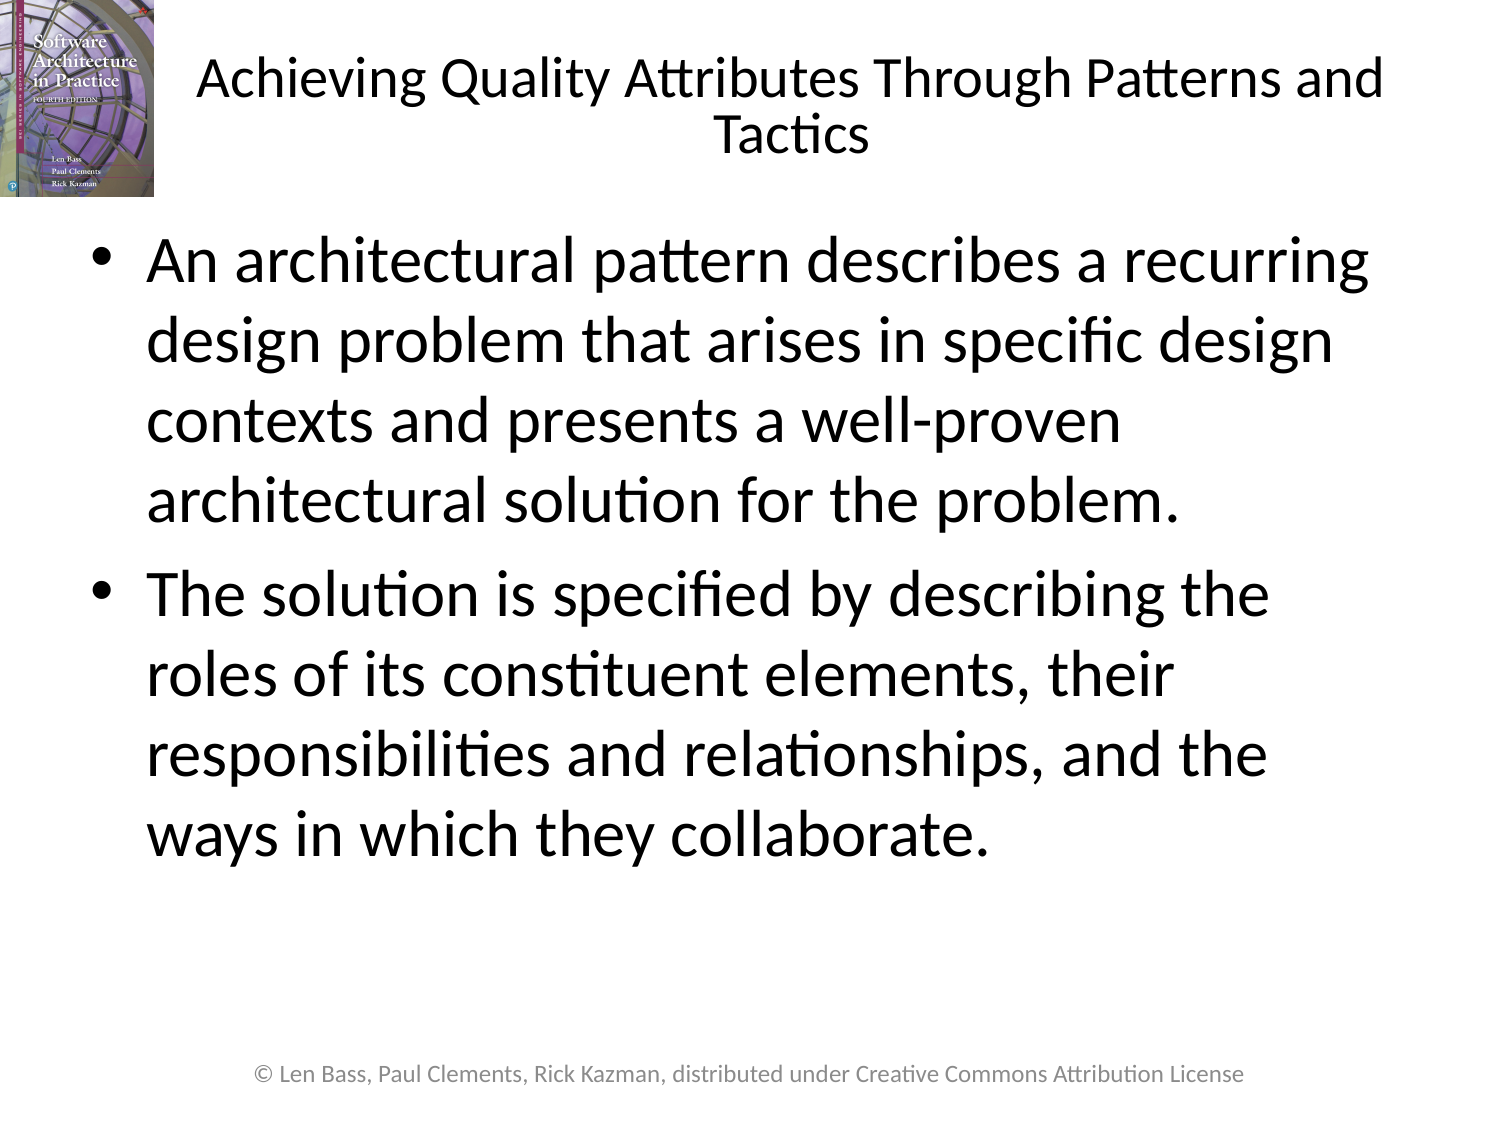

# Achieving Quality Attributes Through Patterns and Tactics
An architectural pattern describes a recurring design problem that arises in specific design contexts and presents a well-proven architectural solution for the problem.
The solution is specified by describing the roles of its constituent elements, their responsibilities and relationships, and the ways in which they collaborate.

© Len Bass, Paul Clements, Rick Kazman, distributed under Creative Commons Attribution License